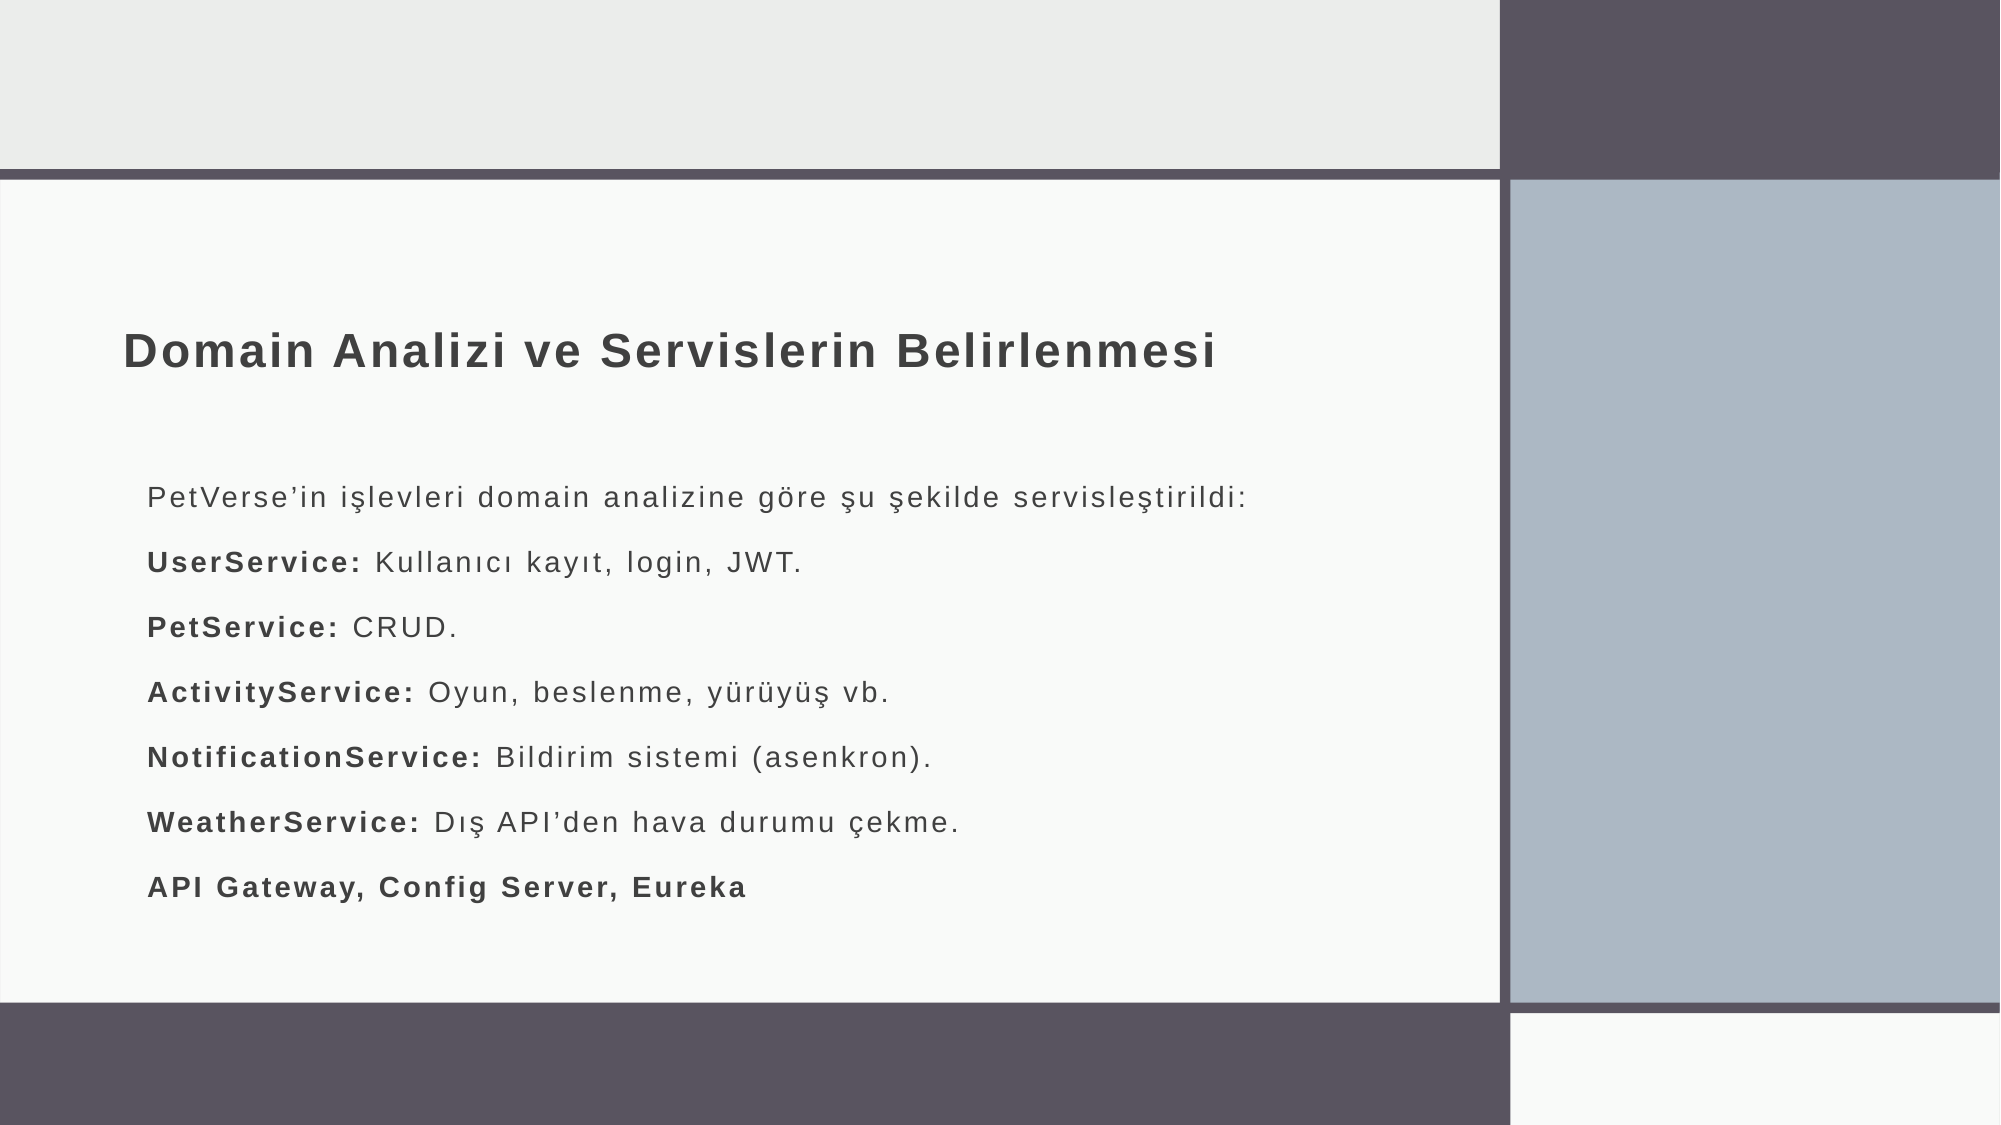

# Domain Analizi ve Servislerin Belirlenmesi
PetVerse’in işlevleri domain analizine göre şu şekilde servisleştirildi:
UserService: Kullanıcı kayıt, login, JWT.
PetService: CRUD.
ActivityService: Oyun, beslenme, yürüyüş vb.
NotificationService: Bildirim sistemi (asenkron).
WeatherService: Dış API’den hava durumu çekme.
API Gateway, Config Server, Eureka